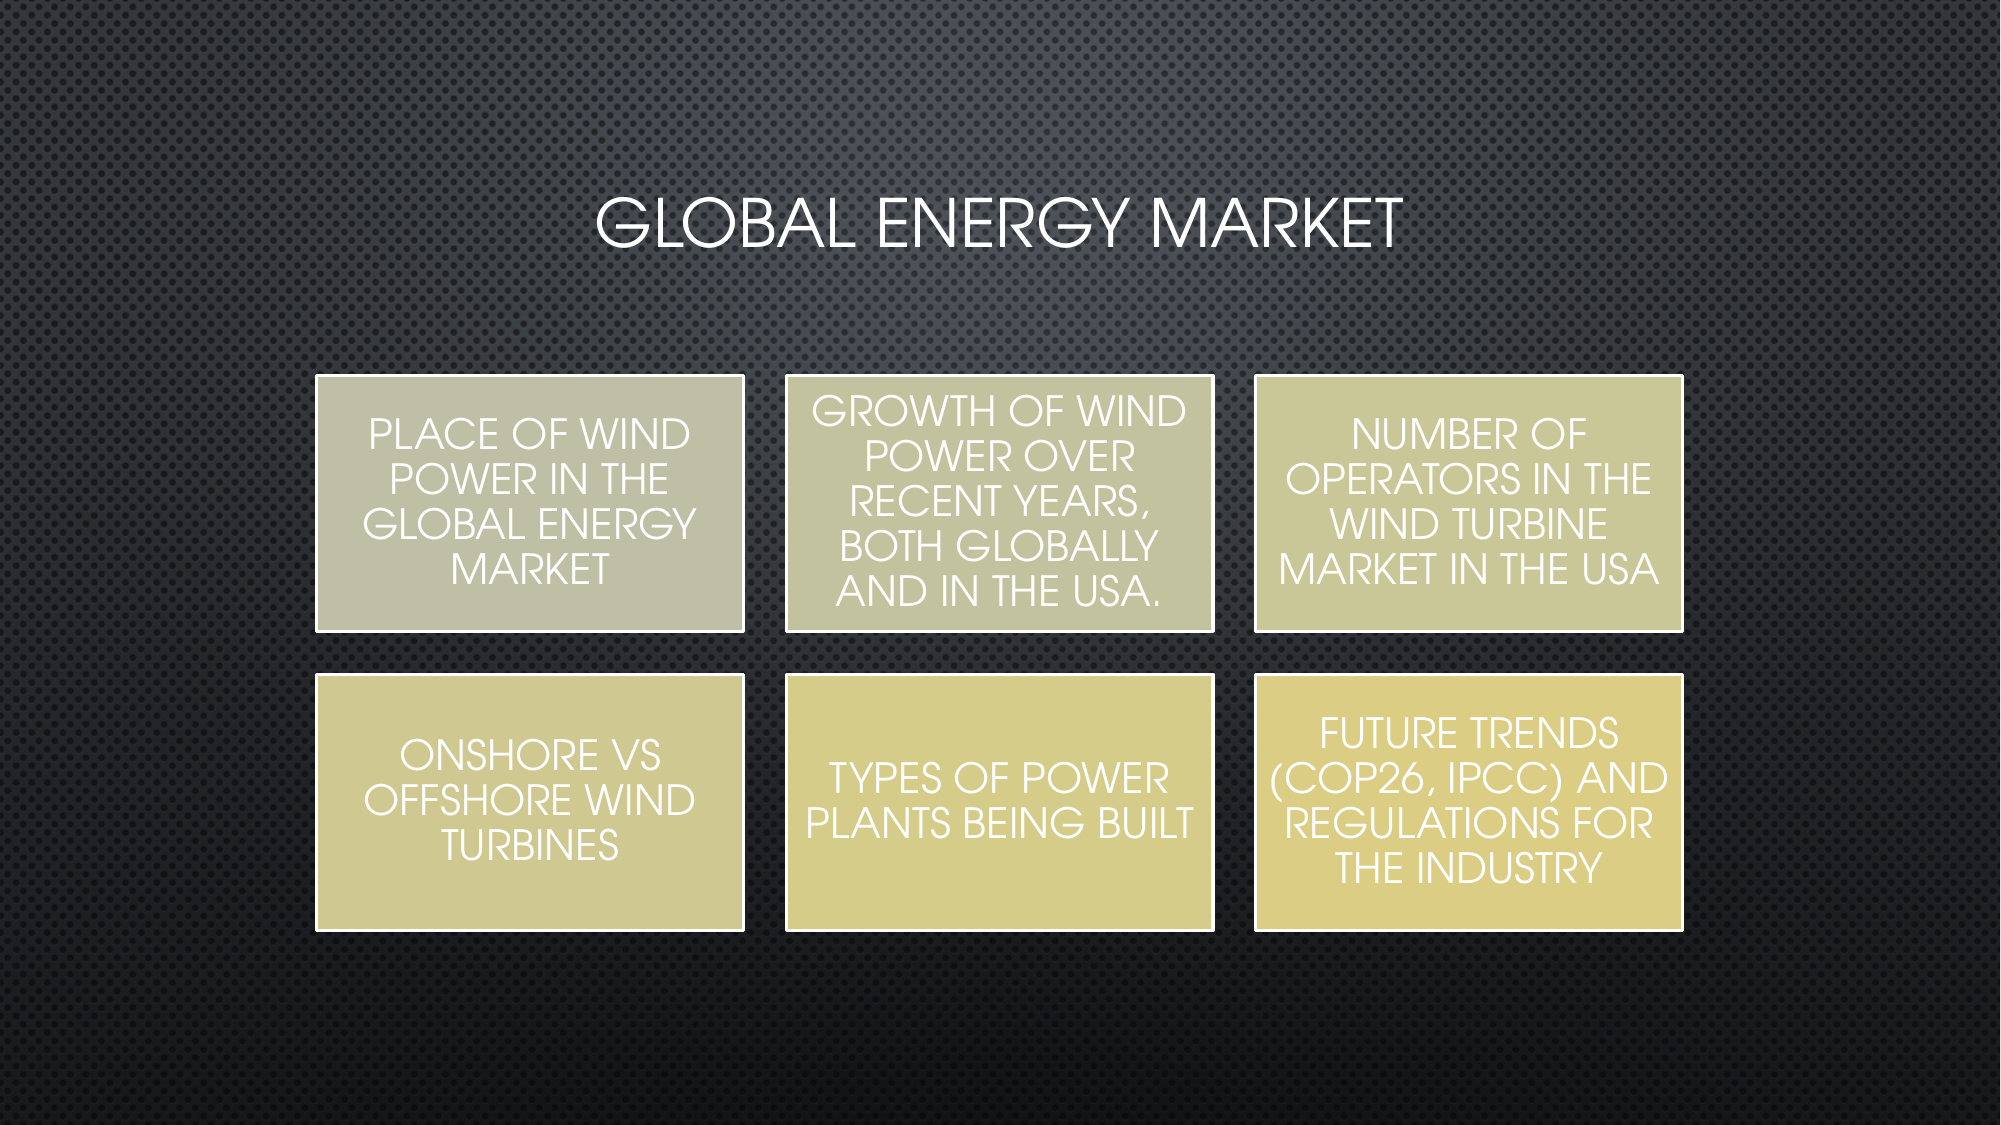

# GLOBAL ENERGY MARKET

PLACE OF WIND POWER IN THE GLOBAL ENERGY MARKET

GROWTH OF WIND POWER OVER RECENT YEARS, BOTH GLOBALLY AND IN THE USA.

NUMBER OF OPERATORS IN THE WIND TURBINE MARKET IN THE USA

ONSHORE VS OFFSHORE WIND TURBINES

TYPES OF POWER PLANTS BEING BUILT

FUTURE TRENDS (COP26, IPCC) AND REGULATIONS FOR THE INDUSTRY